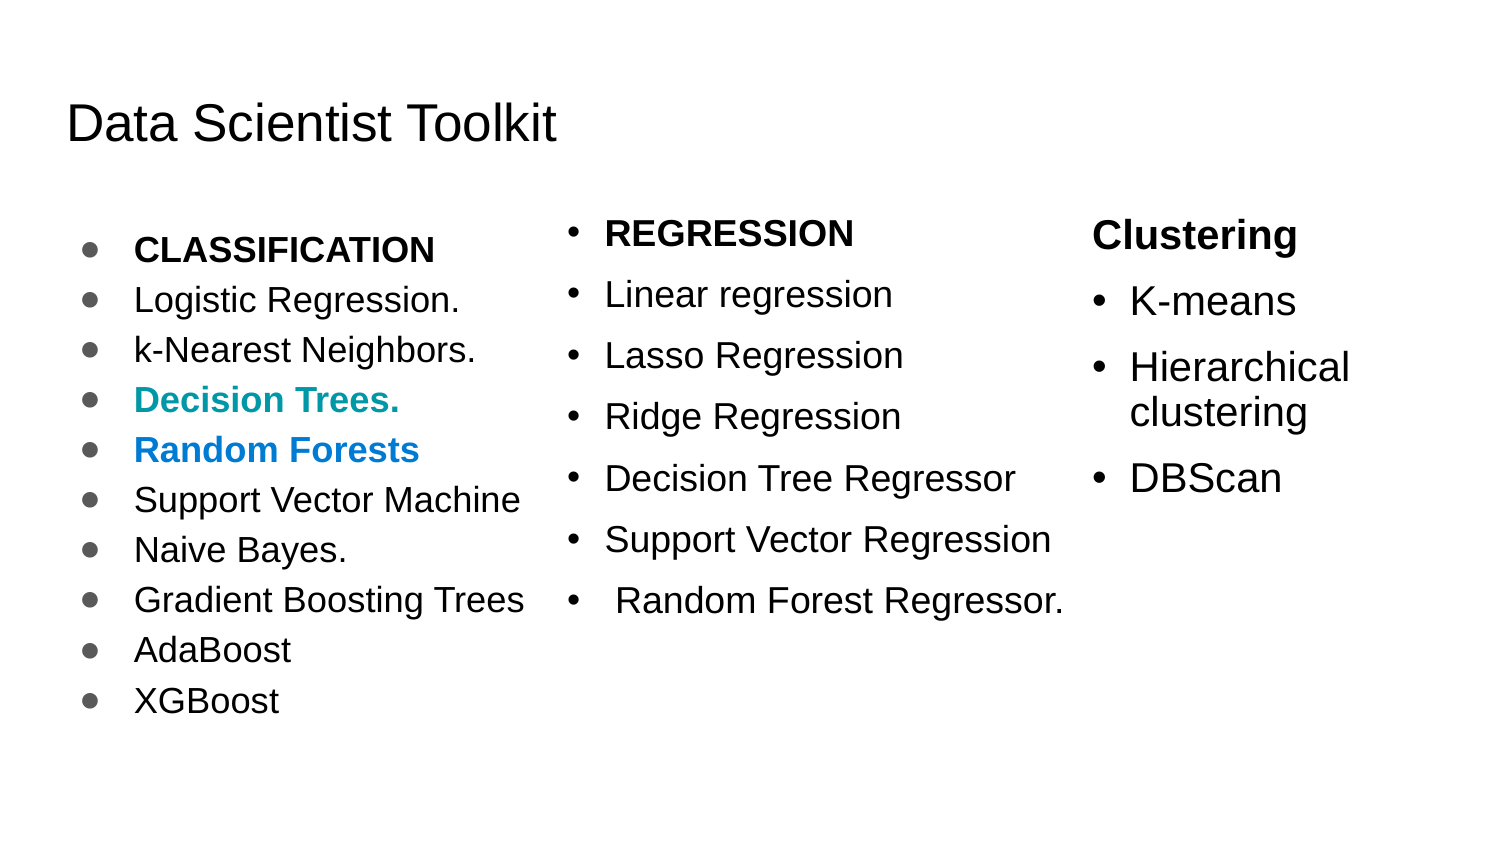

# Data Scientist Toolkit
CLASSIFICATION
Logistic Regression.
k-Nearest Neighbors.
Decision Trees.
Random Forests
Support Vector Machine
Naive Bayes.
Gradient Boosting Trees
AdaBoost
XGBoost

REGRESSION
Linear regression
Lasso Regression
Ridge Regression
Decision Tree Regressor
Support Vector Regression
 Random Forest Regressor.

Clustering
K-means
Hierarchical clustering
DBScan